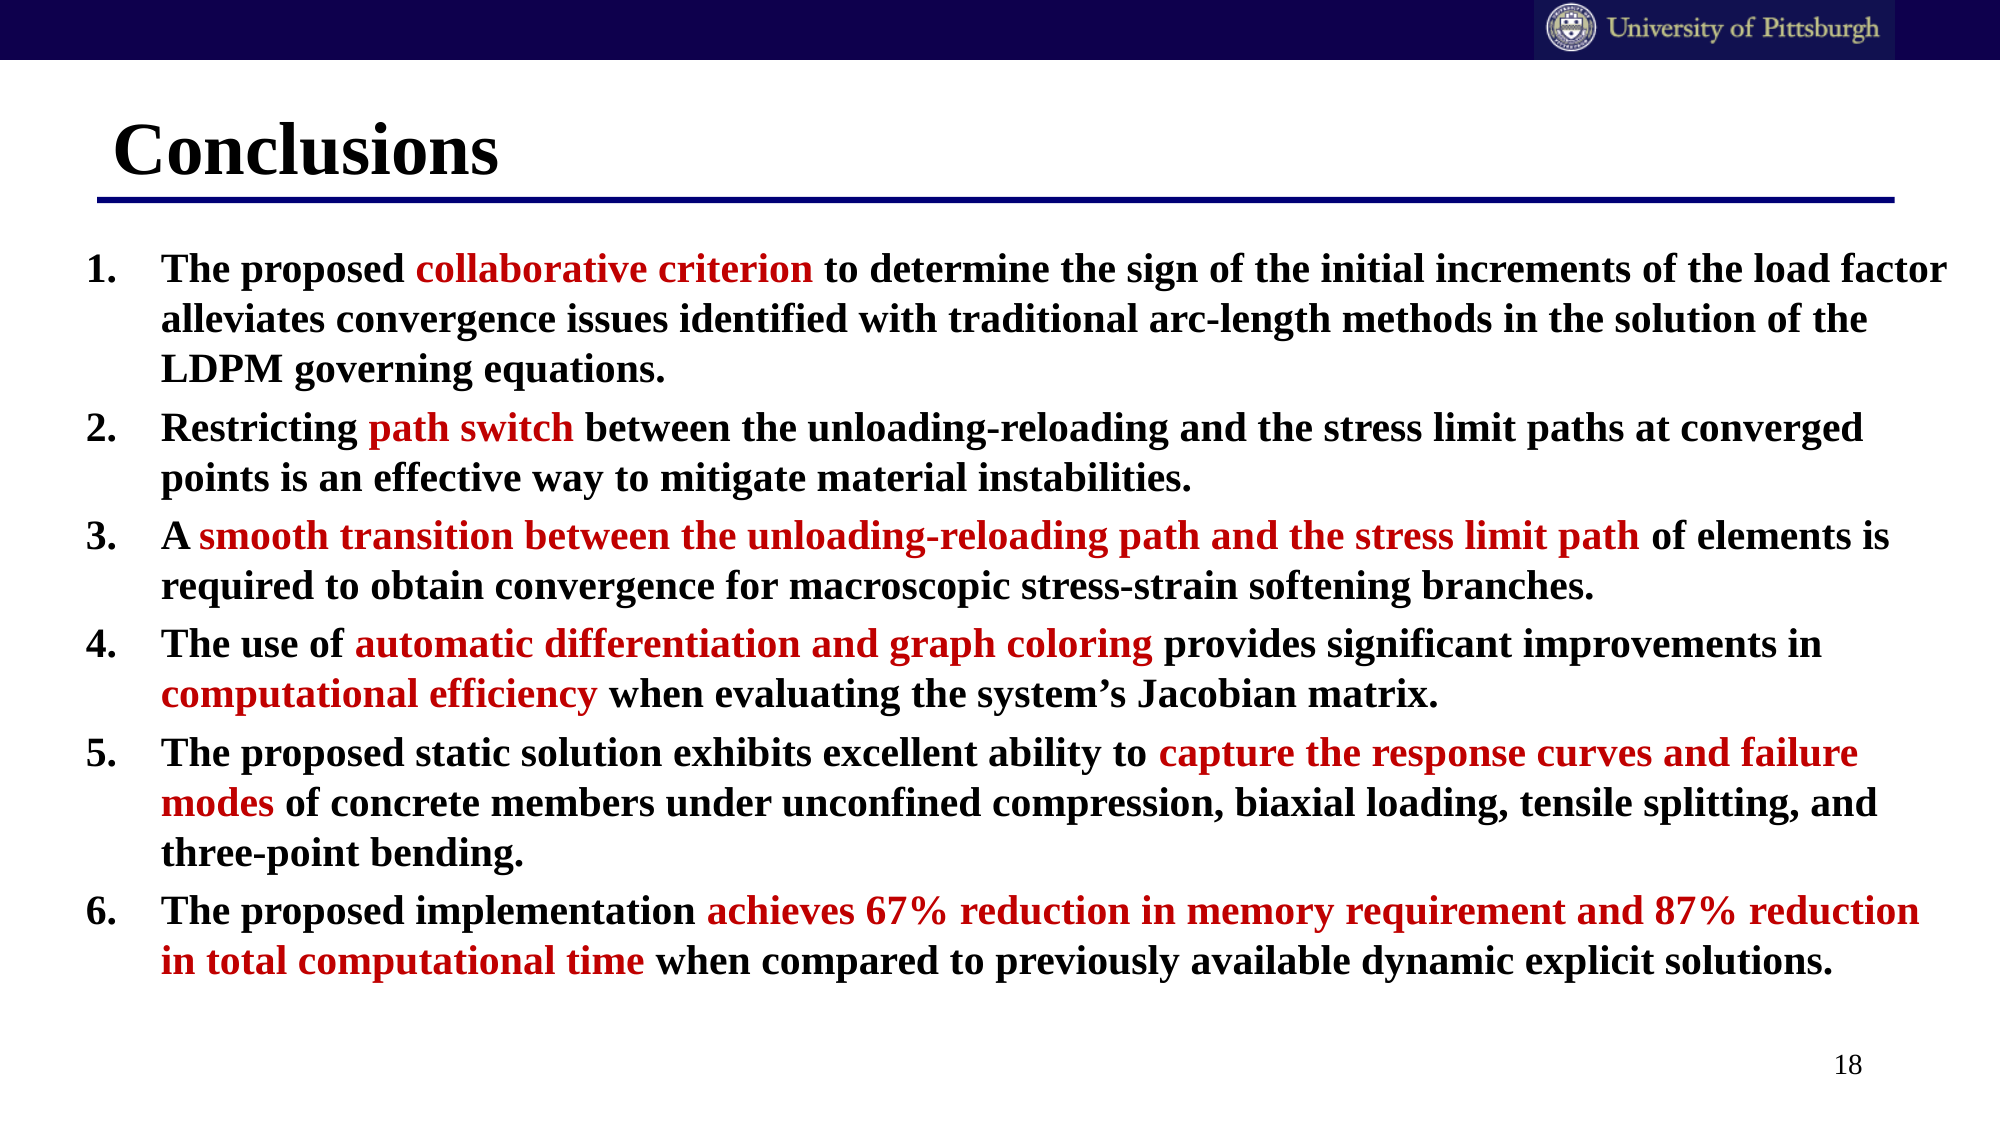

# Conclusions
The proposed collaborative criterion to determine the sign of the initial increments of the load factor alleviates convergence issues identified with traditional arc-length methods in the solution of the LDPM governing equations.
Restricting path switch between the unloading-reloading and the stress limit paths at converged points is an effective way to mitigate material instabilities.
A smooth transition between the unloading-reloading path and the stress limit path of elements is required to obtain convergence for macroscopic stress-strain softening branches.
The use of automatic differentiation and graph coloring provides significant improvements in computational efficiency when evaluating the system’s Jacobian matrix.
The proposed static solution exhibits excellent ability to capture the response curves and failure modes of concrete members under unconfined compression, biaxial loading, tensile splitting, and three-point bending.
The proposed implementation achieves 67% reduction in memory requirement and 87% reduction in total computational time when compared to previously available dynamic explicit solutions.
18